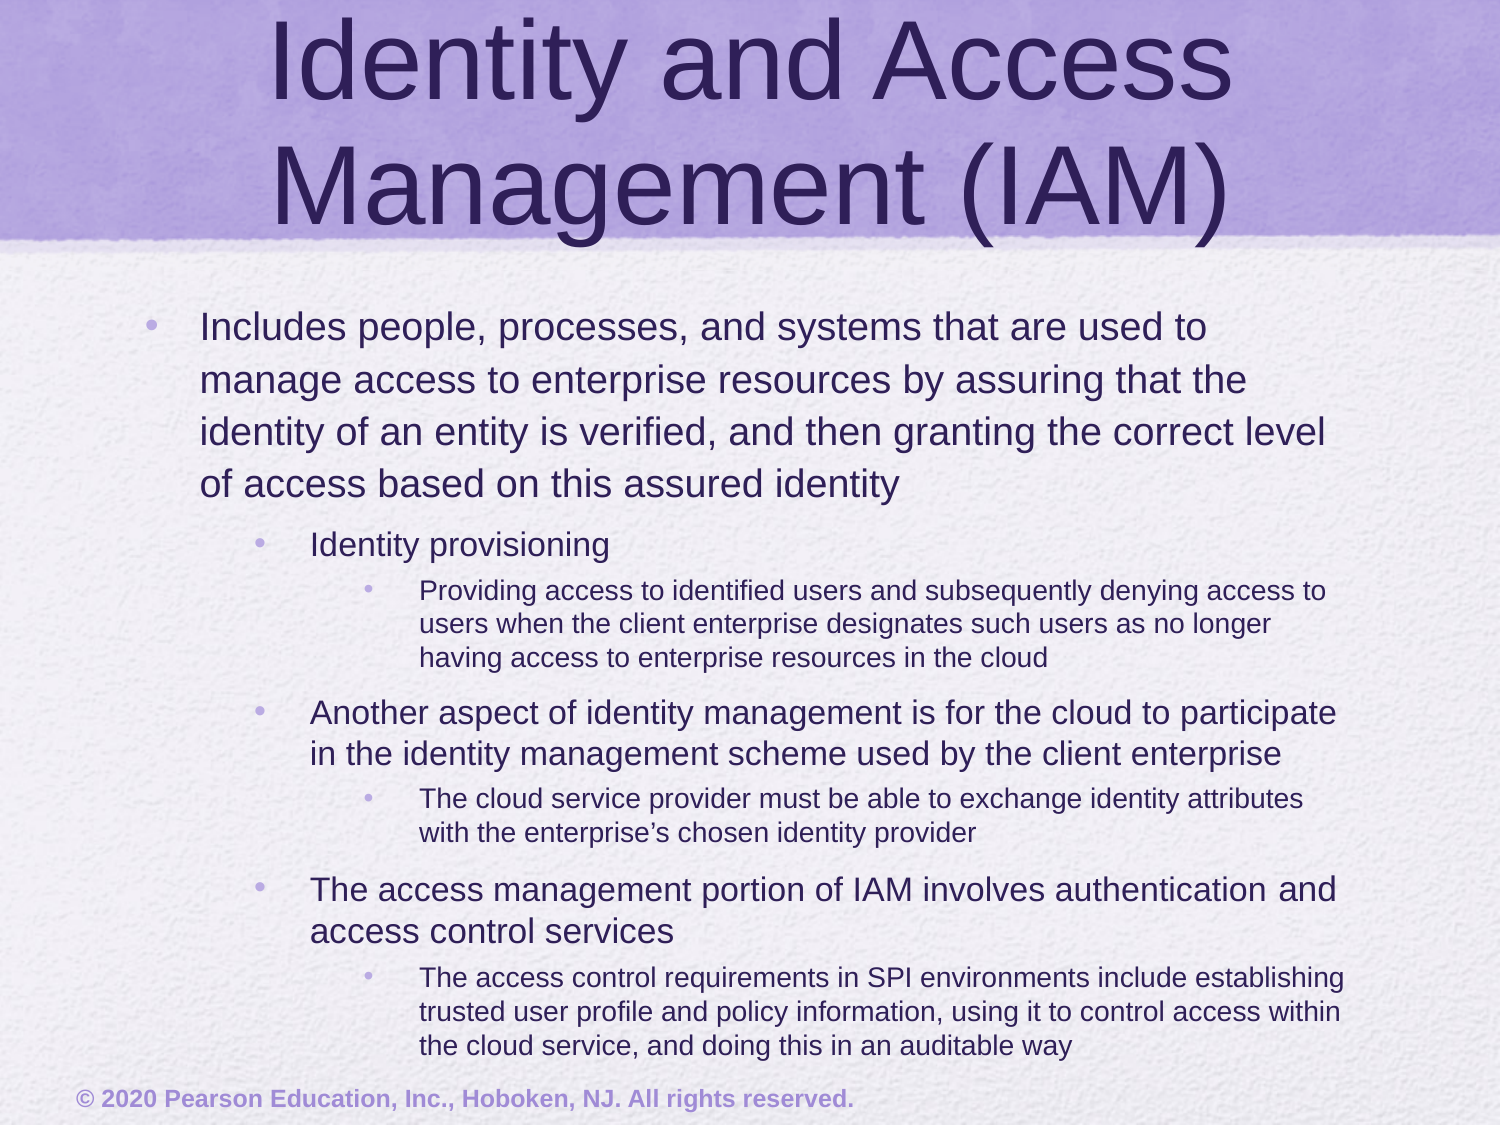

# Identity and Access Management (IAM)
Includes people, processes, and systems that are used to manage access to enterprise resources by assuring that the identity of an entity is verified, and then granting the correct level of access based on this assured identity
Identity provisioning
Providing access to identified users and subsequently denying access to users when the client enterprise designates such users as no longer having access to enterprise resources in the cloud
Another aspect of identity management is for the cloud to participate in the identity management scheme used by the client enterprise
The cloud service provider must be able to exchange identity attributes with the enterprise’s chosen identity provider
The access management portion of IAM involves authentication and access control services
The access control requirements in SPI environments include establishing trusted user profile and policy information, using it to control access within the cloud service, and doing this in an auditable way

© 2020 Pearson Education, Inc., Hoboken, NJ. All rights reserved.